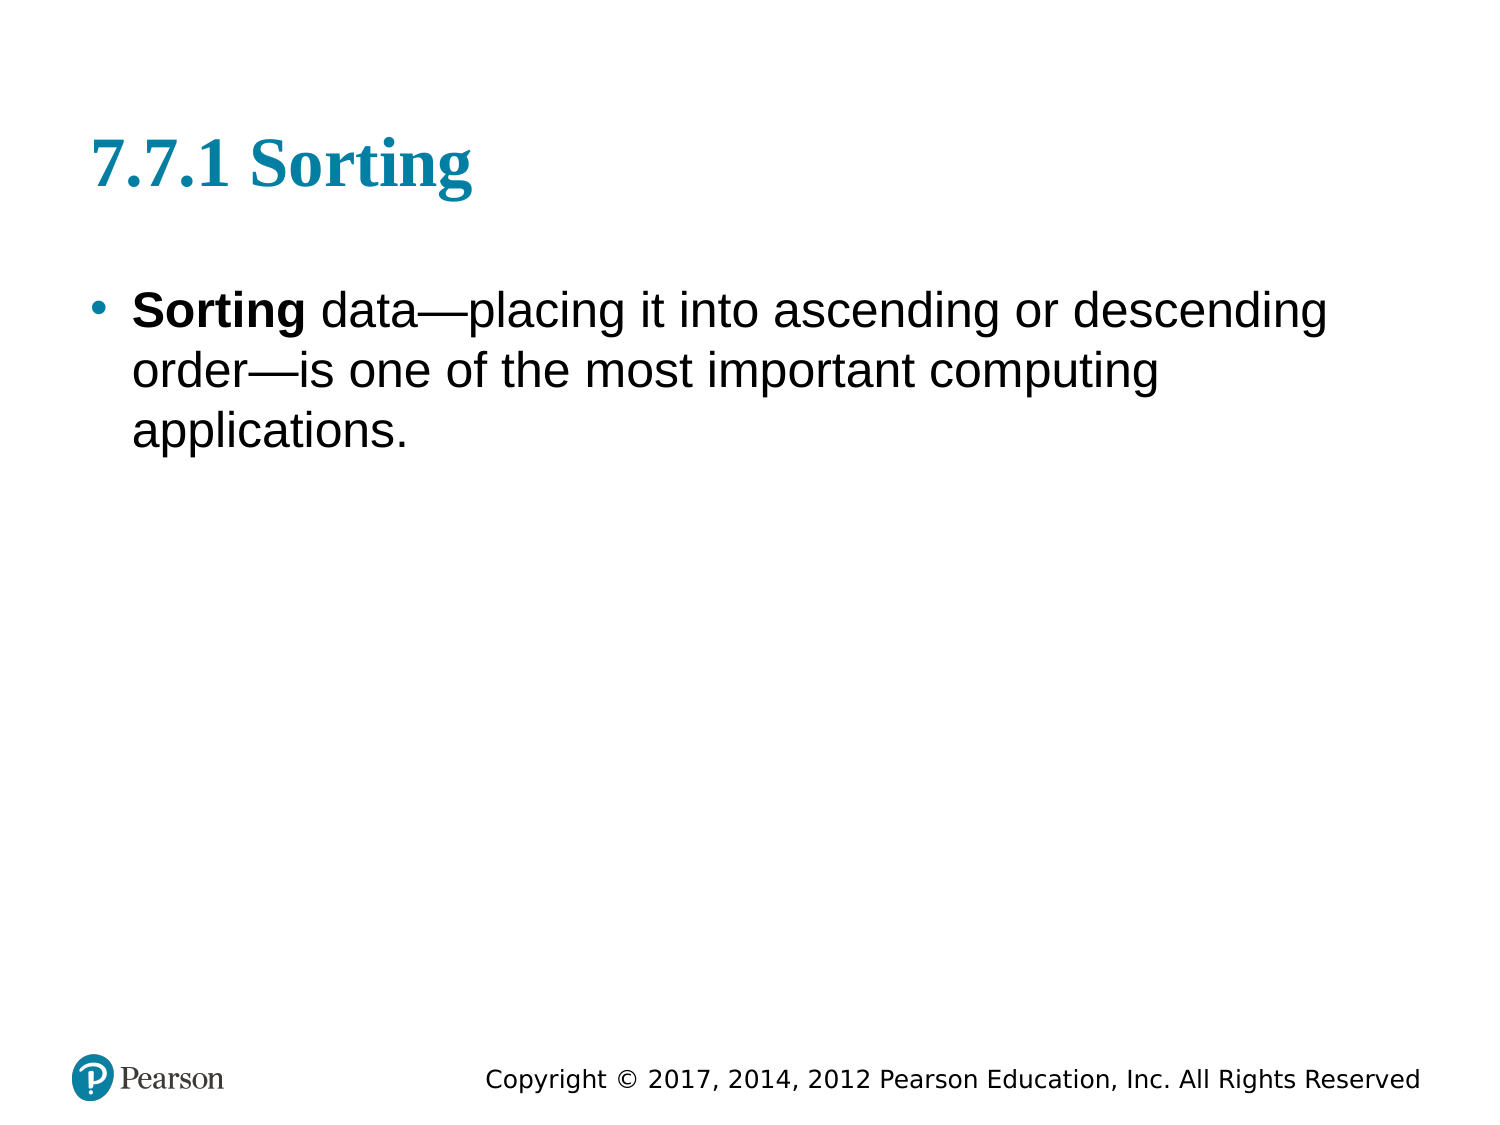

# 7.7.1 Sorting
Sorting data—placing it into ascending or descending order—is one of the most important computing applications.